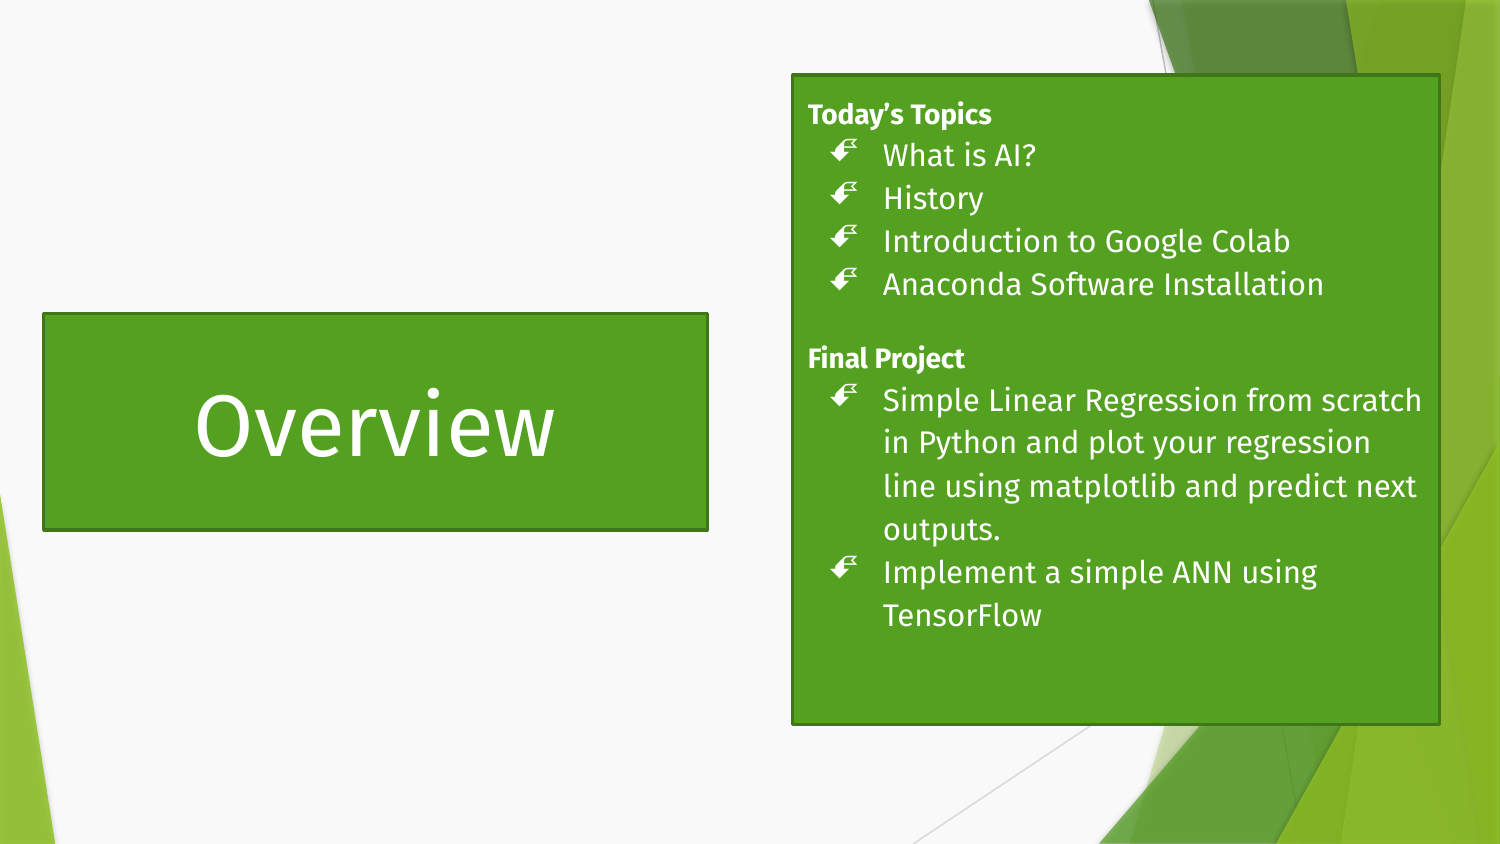

Today’s Topics
What is AI?
History
Introduction to Google Colab
Anaconda Software Installation
Final Project
Simple Linear Regression from scratch in Python and plot your regression line using matplotlib and predict next outputs.
Implement a simple ANN using TensorFlow

# Overview